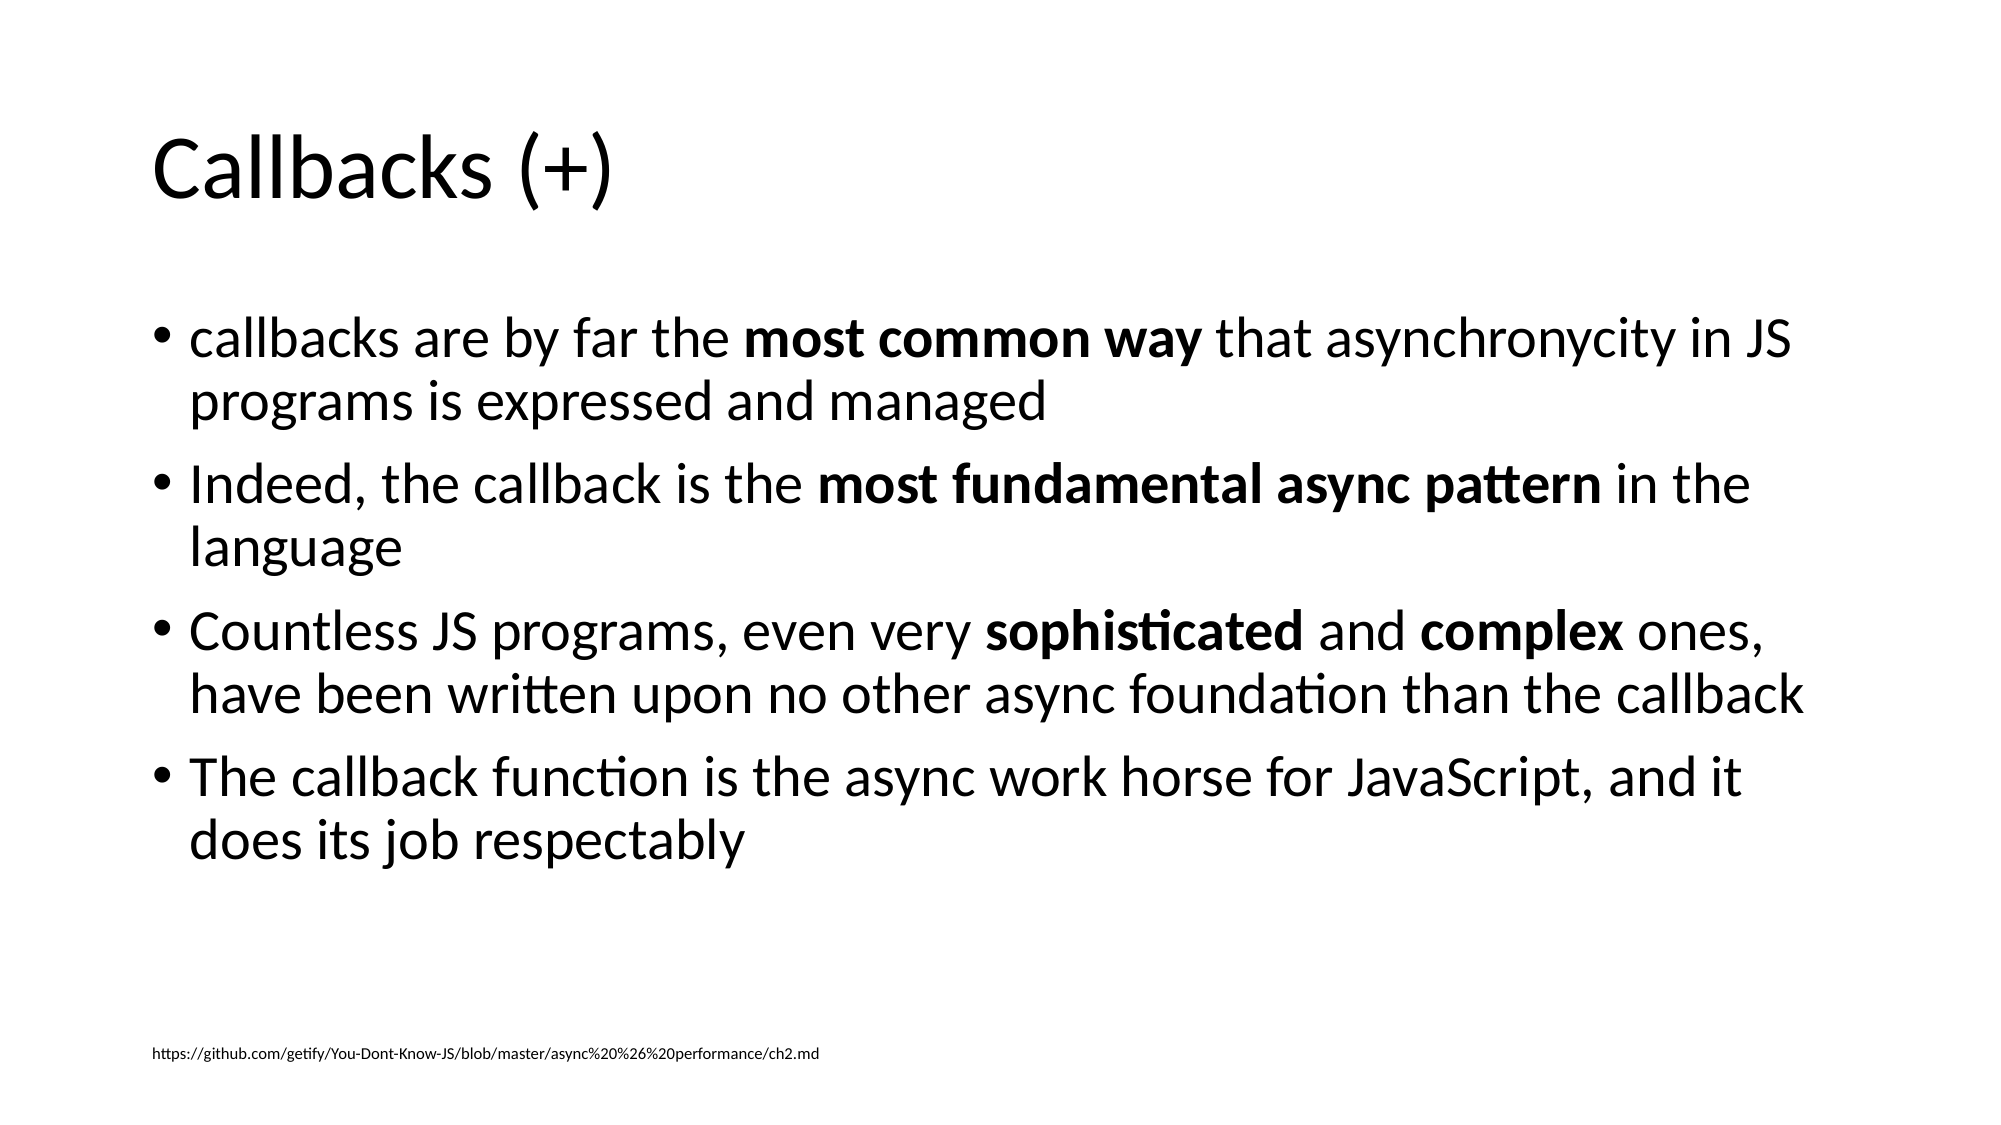

# Callbacks (+)
callbacks are by far the most common way that asynchronycity in JS programs is expressed and managed
Indeed, the callback is the most fundamental async pattern in the language
Countless JS programs, even very sophisticated and complex ones, have been written upon no other async foundation than the callback
The callback function is the async work horse for JavaScript, and it does its job respectably
https://github.com/getify/You-Dont-Know-JS/blob/master/async%20%26%20performance/ch2.md